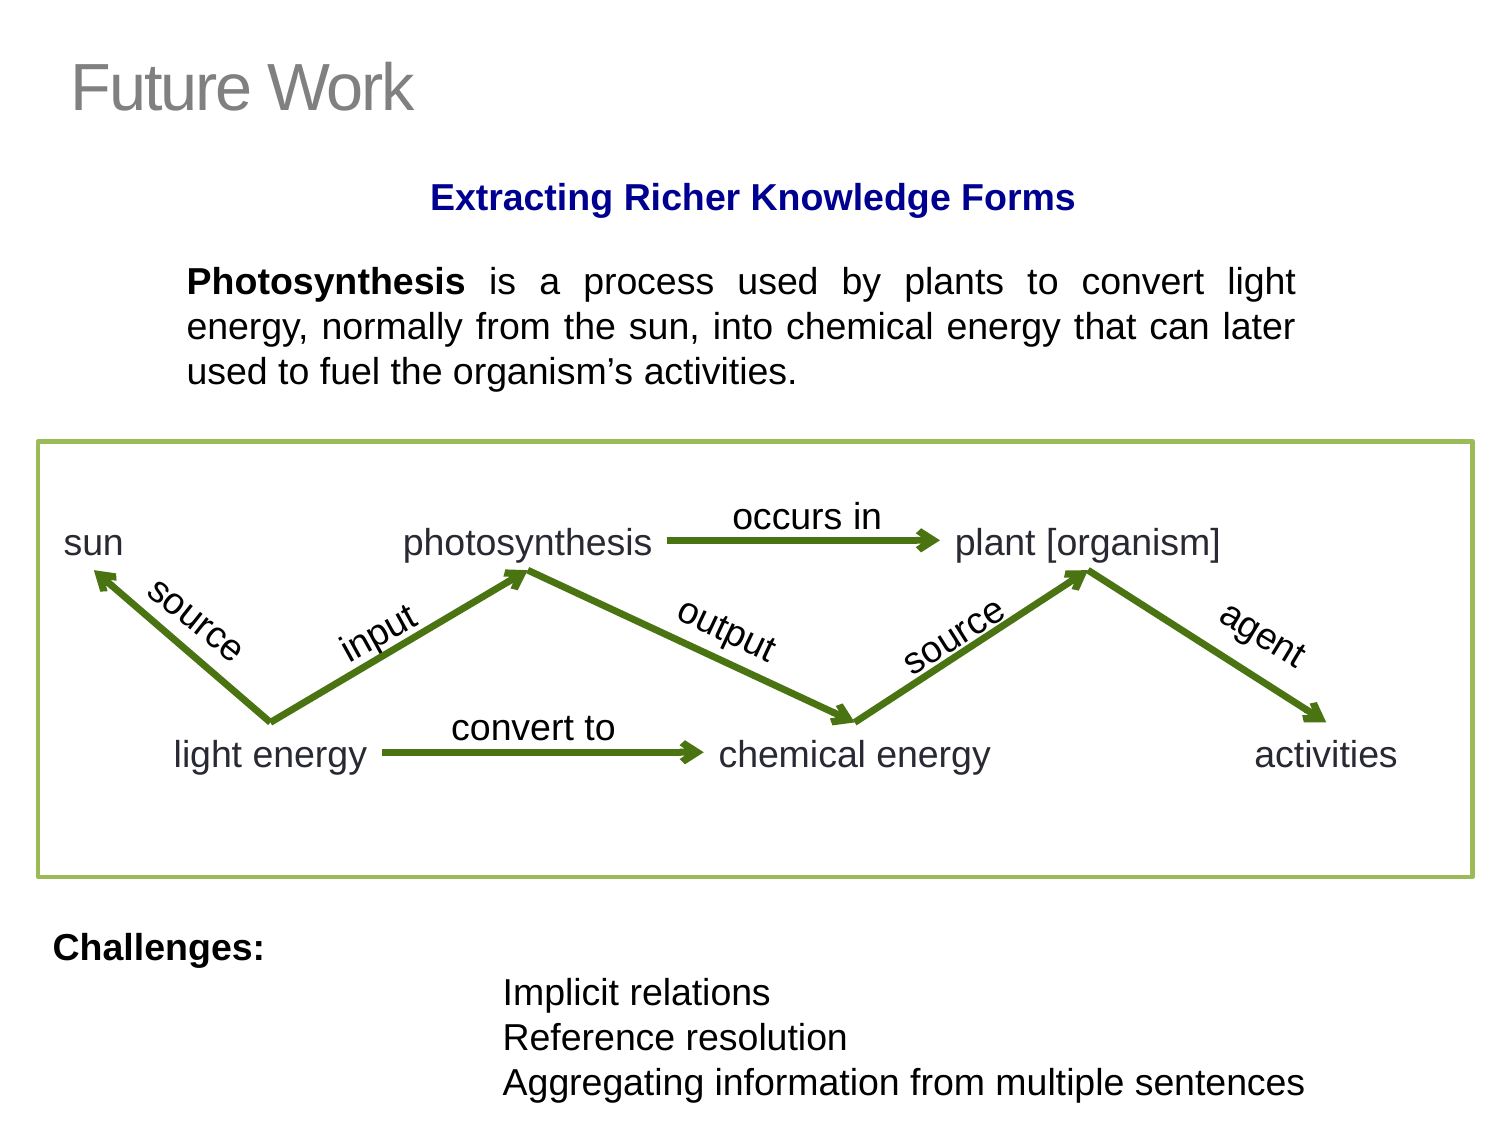

# Future Work
Extracting Richer Knowledge Forms
Photosynthesis is a process used by plants to convert light energy, normally from the sun, into chemical energy that can later used to fuel the organism’s activities.

occurs in
sun
photosynthesis
plant [organism]
source
output
input
agent
source
convert to
light energy
chemical energy
activities
Challenges:
			Implicit relations
			Reference resolution
			Aggregating information from multiple sentences